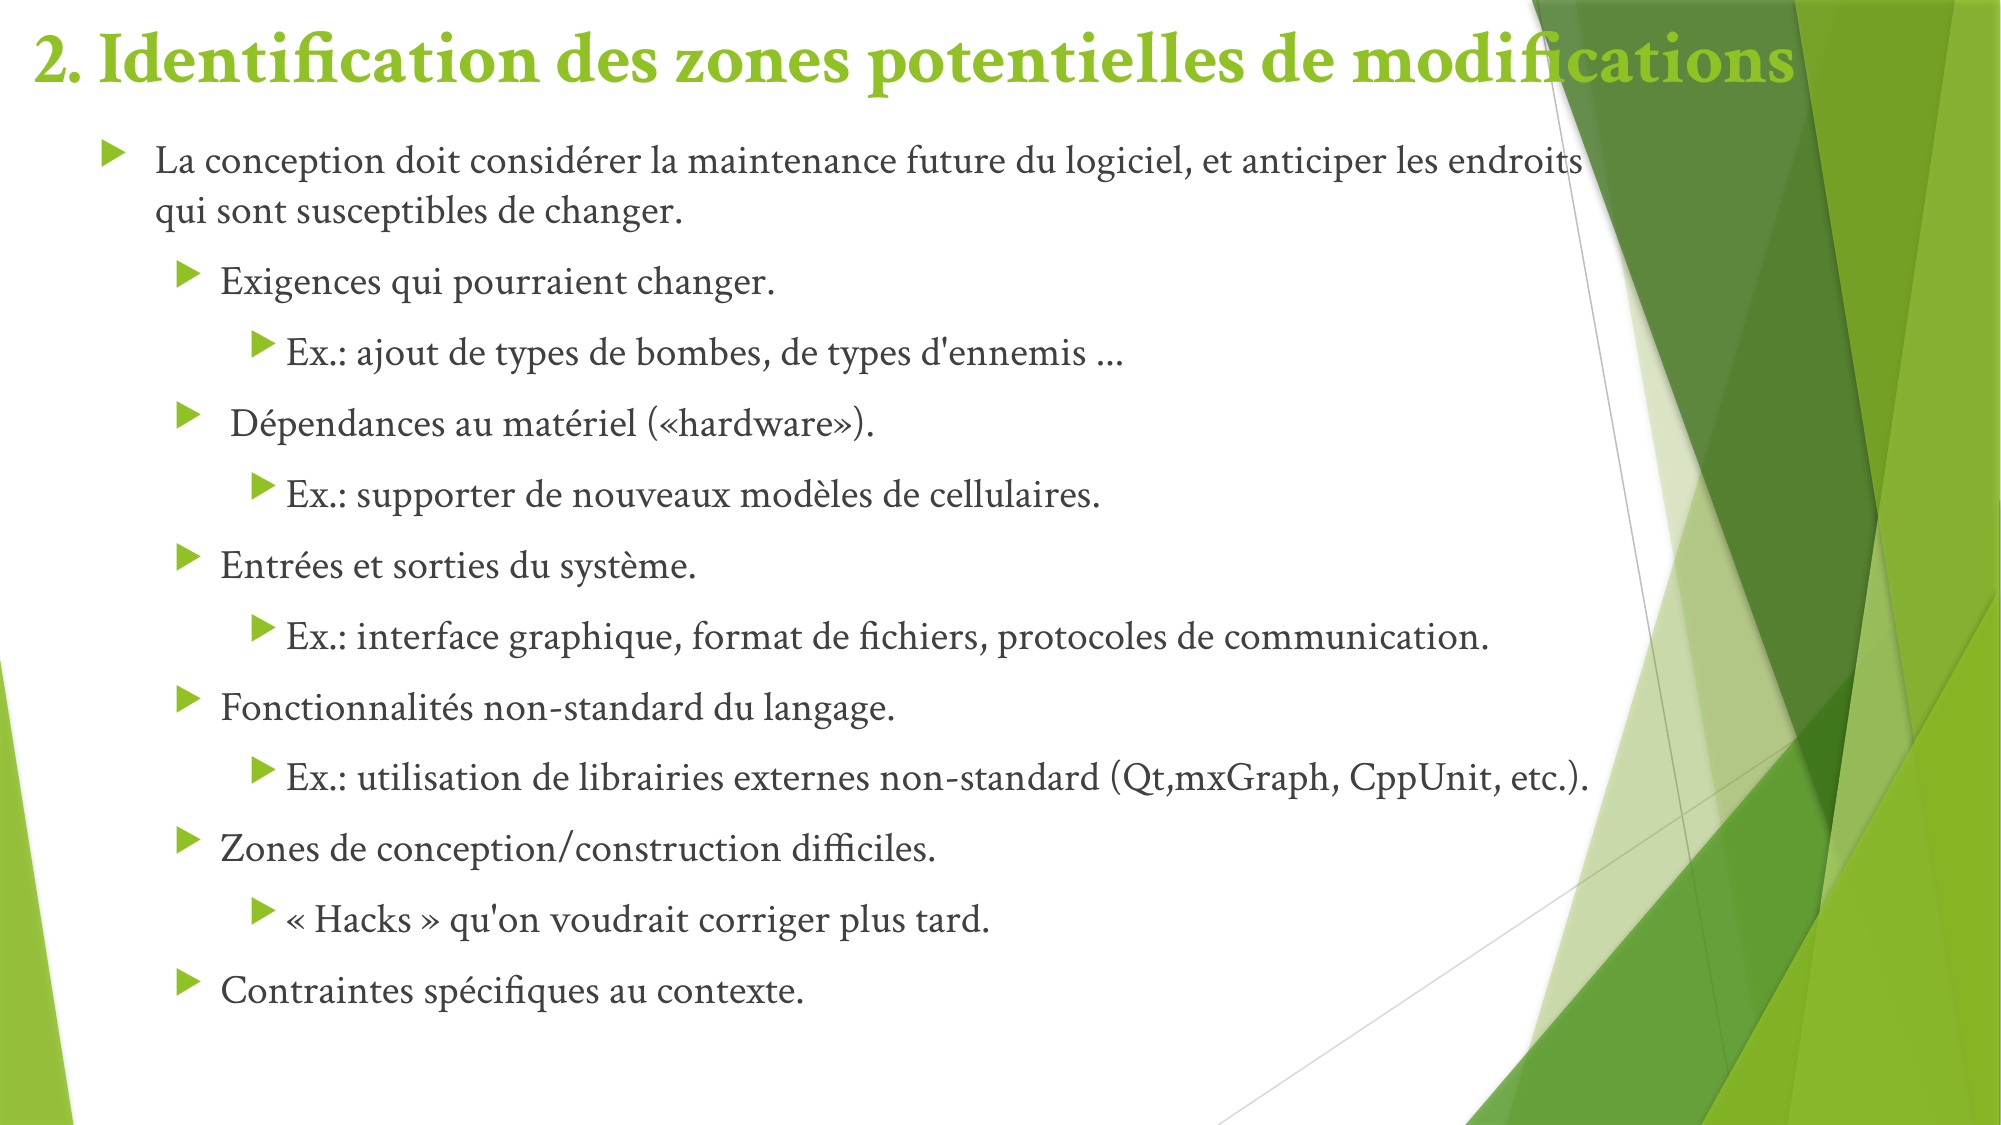

# 2. Identification des zones potentielles de modifications
La conception doit considérer la maintenance future du logiciel, et anticiper les endroits qui sont susceptibles de changer.
Exigences qui pourraient changer.
Ex.: ajout de types de bombes, de types d'ennemis ...
 Dépendances au matériel («hardware»).
Ex.: supporter de nouveaux modèles de cellulaires.
Entrées et sorties du système.
Ex.: interface graphique, format de fichiers, protocoles de communication.
Fonctionnalités non-standard du langage.
Ex.: utilisation de librairies externes non-standard (Qt,mxGraph, CppUnit, etc.).
Zones de conception/construction difficiles.
« Hacks » qu'on voudrait corriger plus tard.
Contraintes spécifiques au contexte.